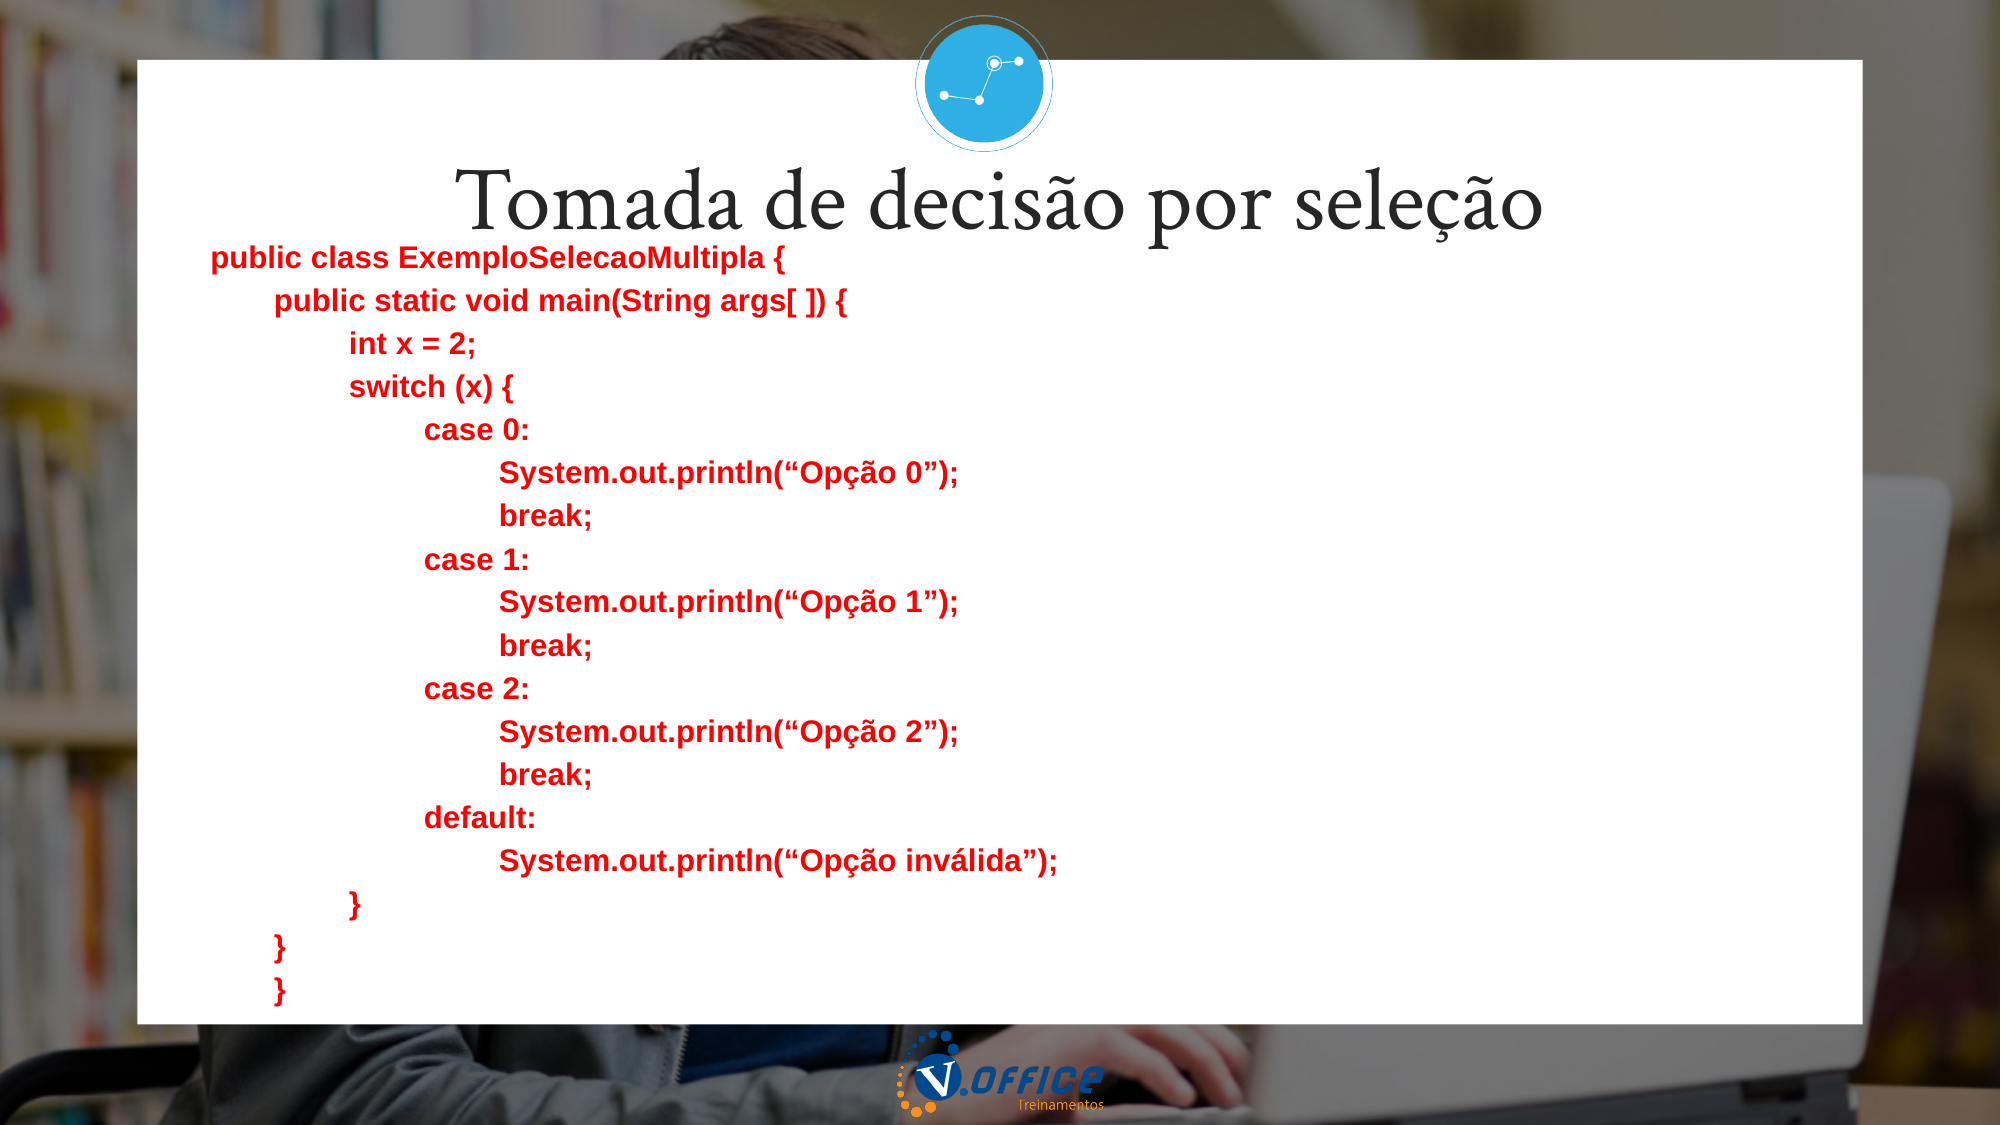

Tomada de decisão por seleção
public class ExemploSelecaoMultipla {
public static void main(String args[ ]) {
int x = 2;
switch (x) {
case 0:
System.out.println(“Opção 0”);
break;
case 1:
System.out.println(“Opção 1”);
break;
case 2:
System.out.println(“Opção 2”);
break;
default:
System.out.println(“Opção inválida”);
}
}
}